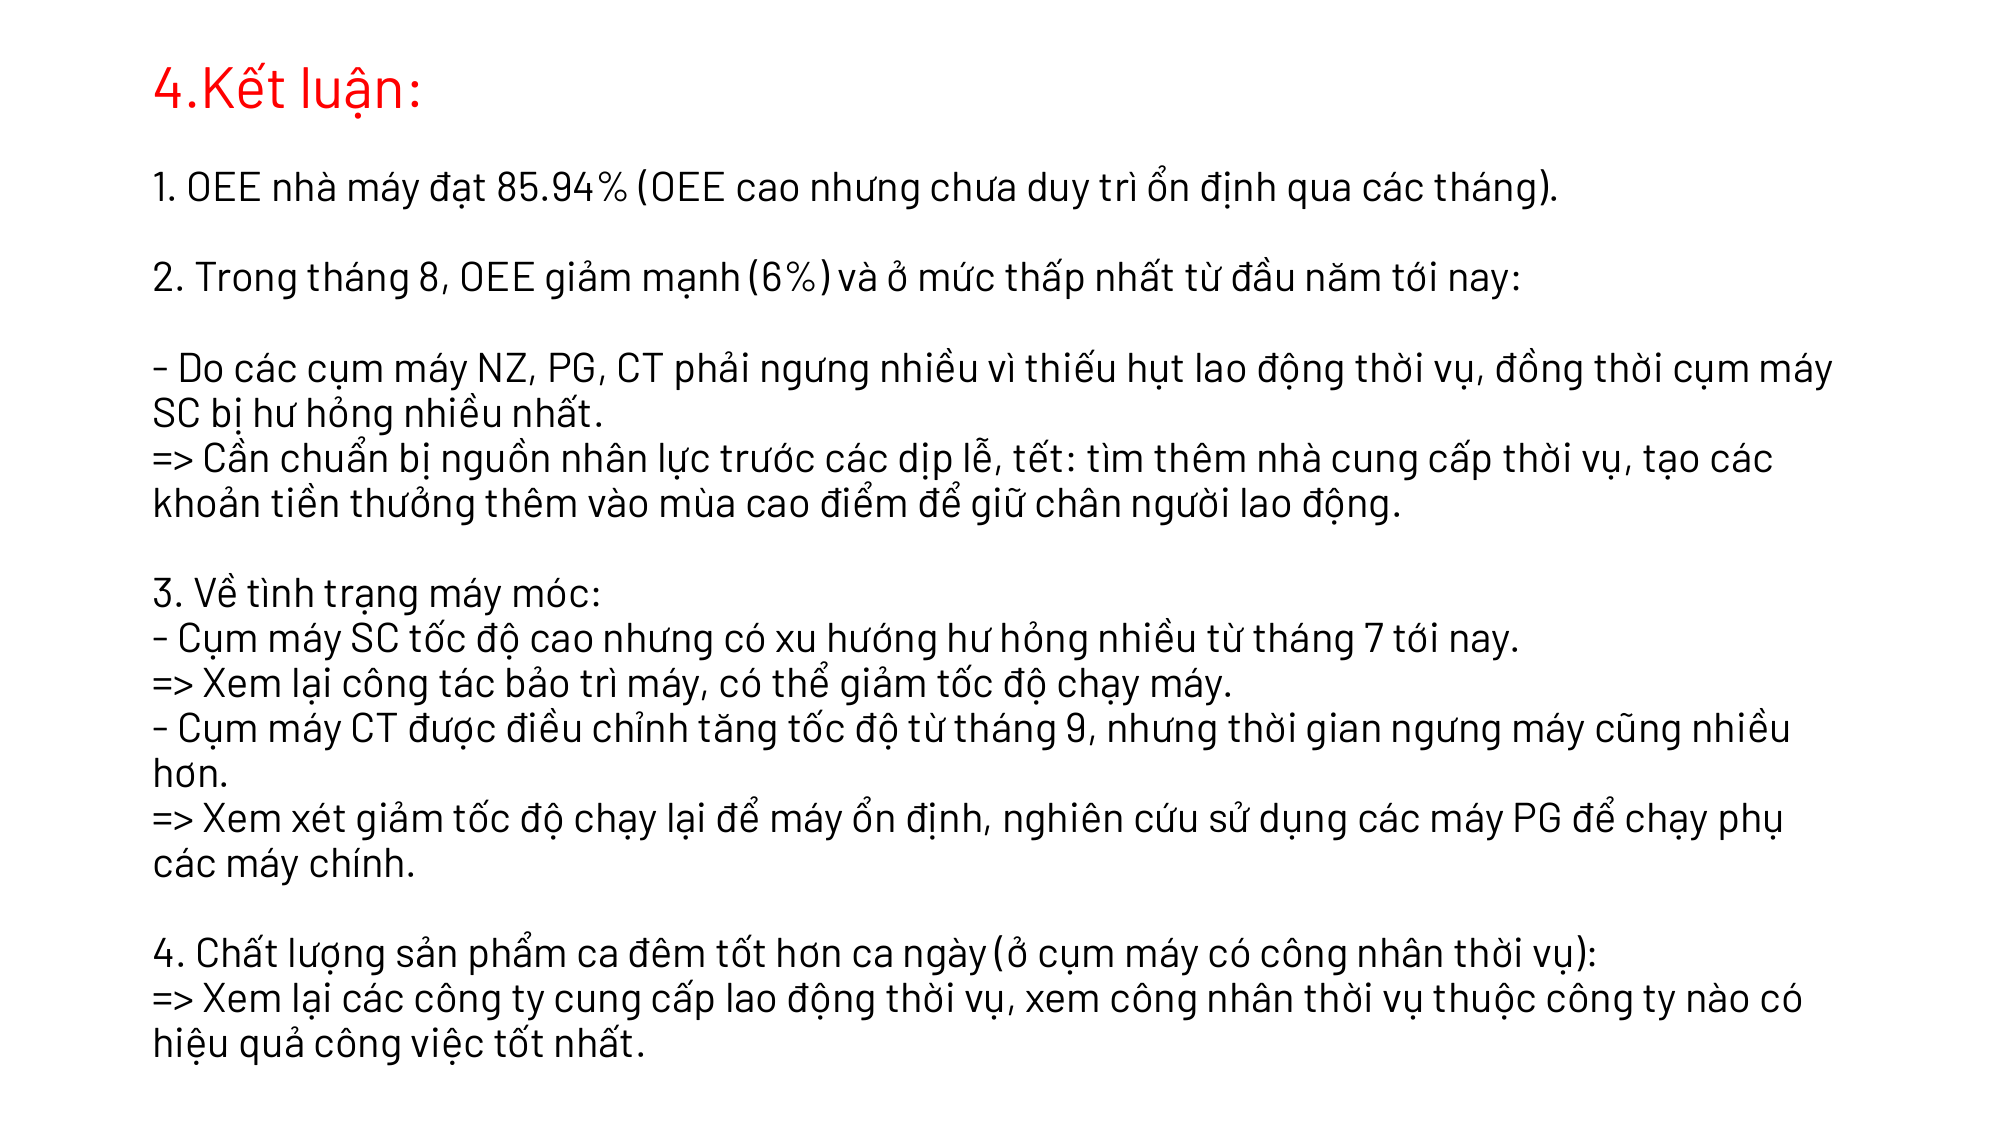

# 4.Kết luận: 1. OEE nhà máy đạt 85.94% (OEE cao nhưng chưa duy trì ổn định qua các tháng). 2. Trong tháng 8, OEE giảm mạnh (6%) và ở mức thấp nhất từ đầu năm tới nay: - Do các cụm máy NZ, PG, CT phải ngưng nhiều vì thiếu hụt lao động thời vụ, đồng thời cụm máy SC bị hư hỏng nhiều nhất. => Cần chuẩn bị nguồn nhân lực trước các dịp lễ, tết: tìm thêm nhà cung cấp thời vụ, tạo các khoản tiền thưởng thêm vào mùa cao điểm để giữ chân người lao động. 3. Về tình trạng máy móc: - Cụm máy SC tốc độ cao nhưng có xu hướng hư hỏng nhiều từ tháng 7 tới nay. => Xem lại công tác bảo trì máy, có thể giảm tốc độ chạy máy. - Cụm máy CT được điều chỉnh tăng tốc độ từ tháng 9, nhưng thời gian ngưng máy cũng nhiều hơn. => Xem xét giảm tốc độ chạy lại để máy ổn định, nghiên cứu sử dụng các máy PG để chạy phụ các máy chính. 4. Chất lượng sản phẩm ca đêm tốt hơn ca ngày (ở cụm máy có công nhân thời vụ): => Xem lại các công ty cung cấp lao động thời vụ, xem công nhân thời vụ thuộc công ty nào có hiệu quả công việc tốt nhất.